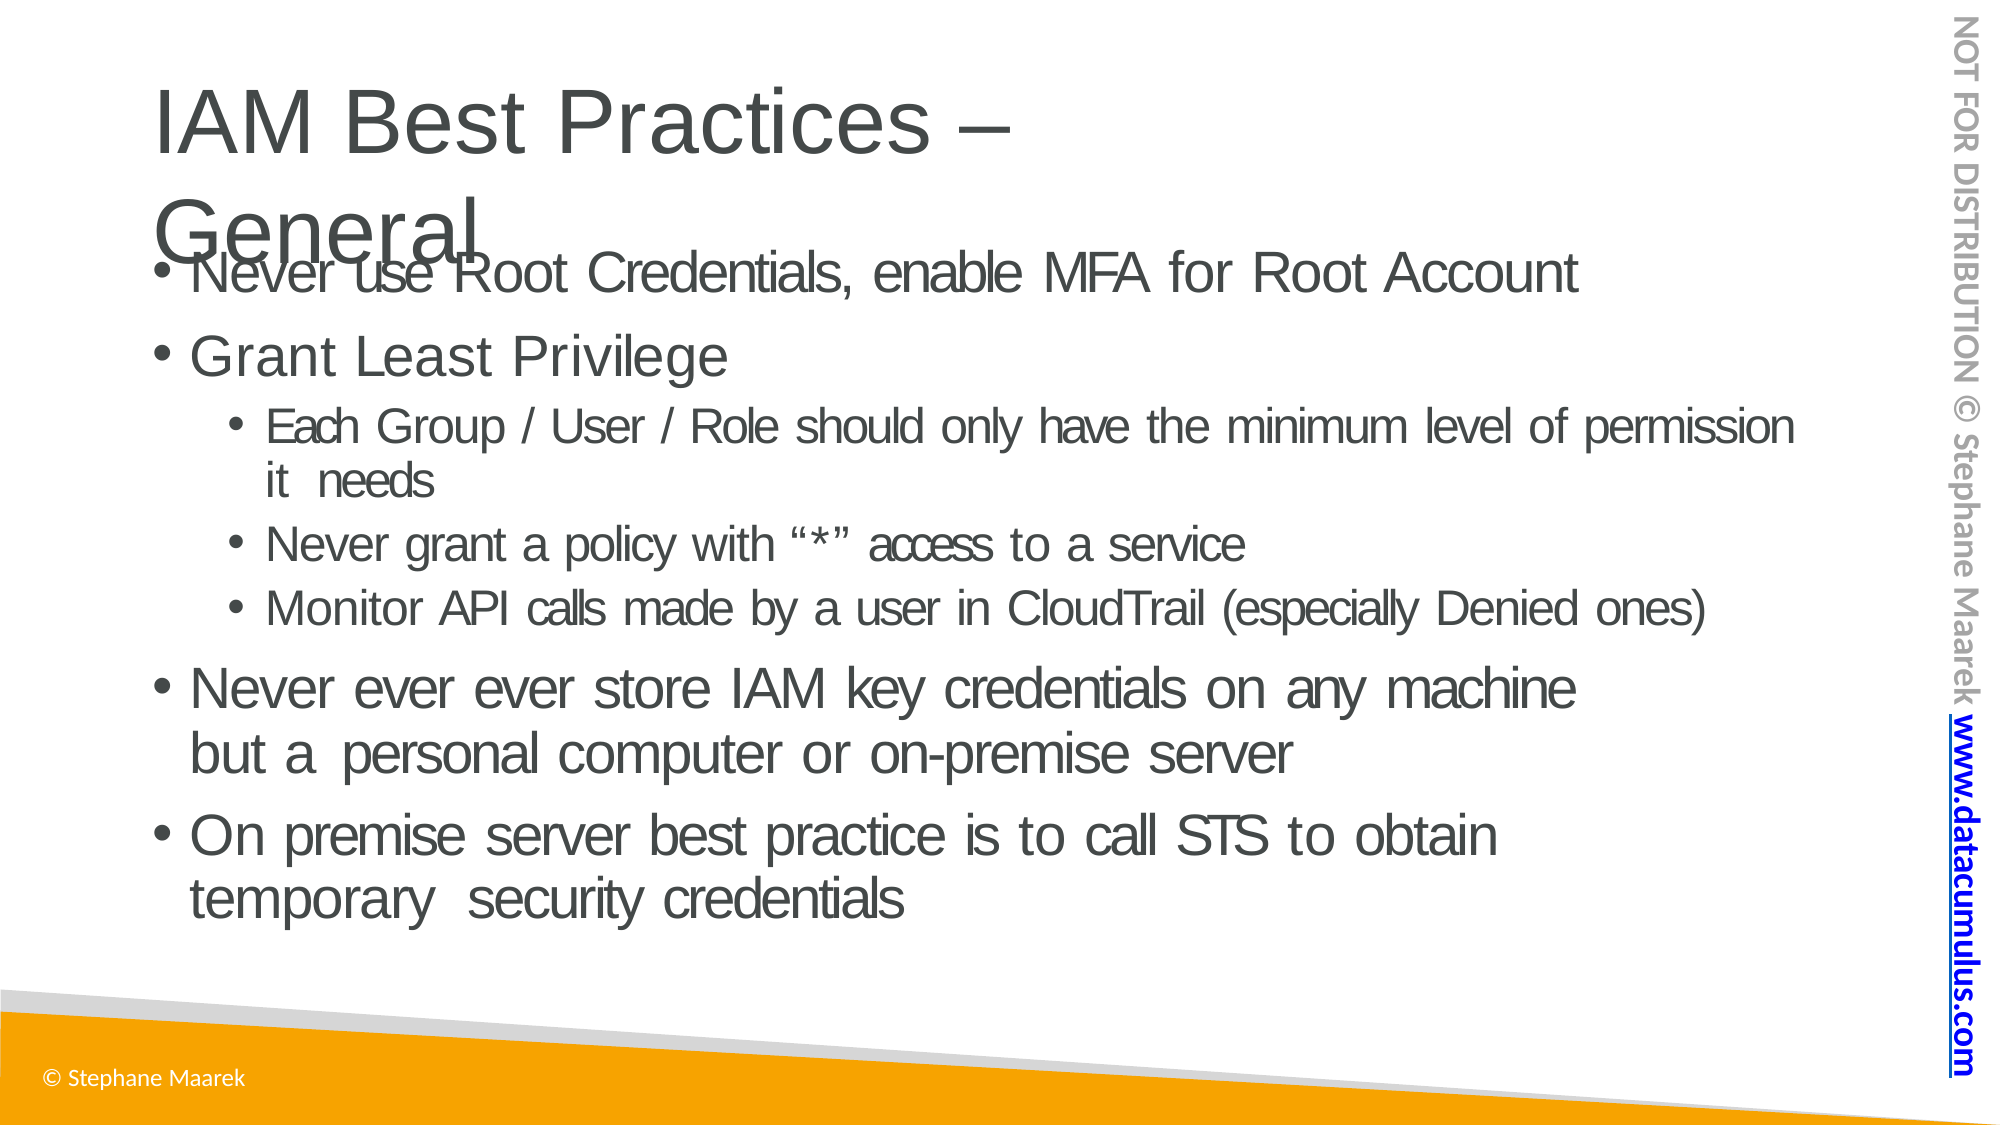

NOT FOR DISTRIBUTION © Stephane Maarek www.datacumulus.com
# IAM Best Practices – General
Never use Root Credentials, enable MFA for Root Account
Grant Least Privilege
Each Group / User / Role should only have the minimum level of permission it  needs
Never grant a policy with “*” access to a service
Monitor API calls made by a user in CloudTrail (especially Denied ones)
Never ever ever store IAM key credentials on any machine but a  personal computer or on-premise server
On premise server best practice is to call STS to obtain temporary  security credentials
© Stephane Maarek